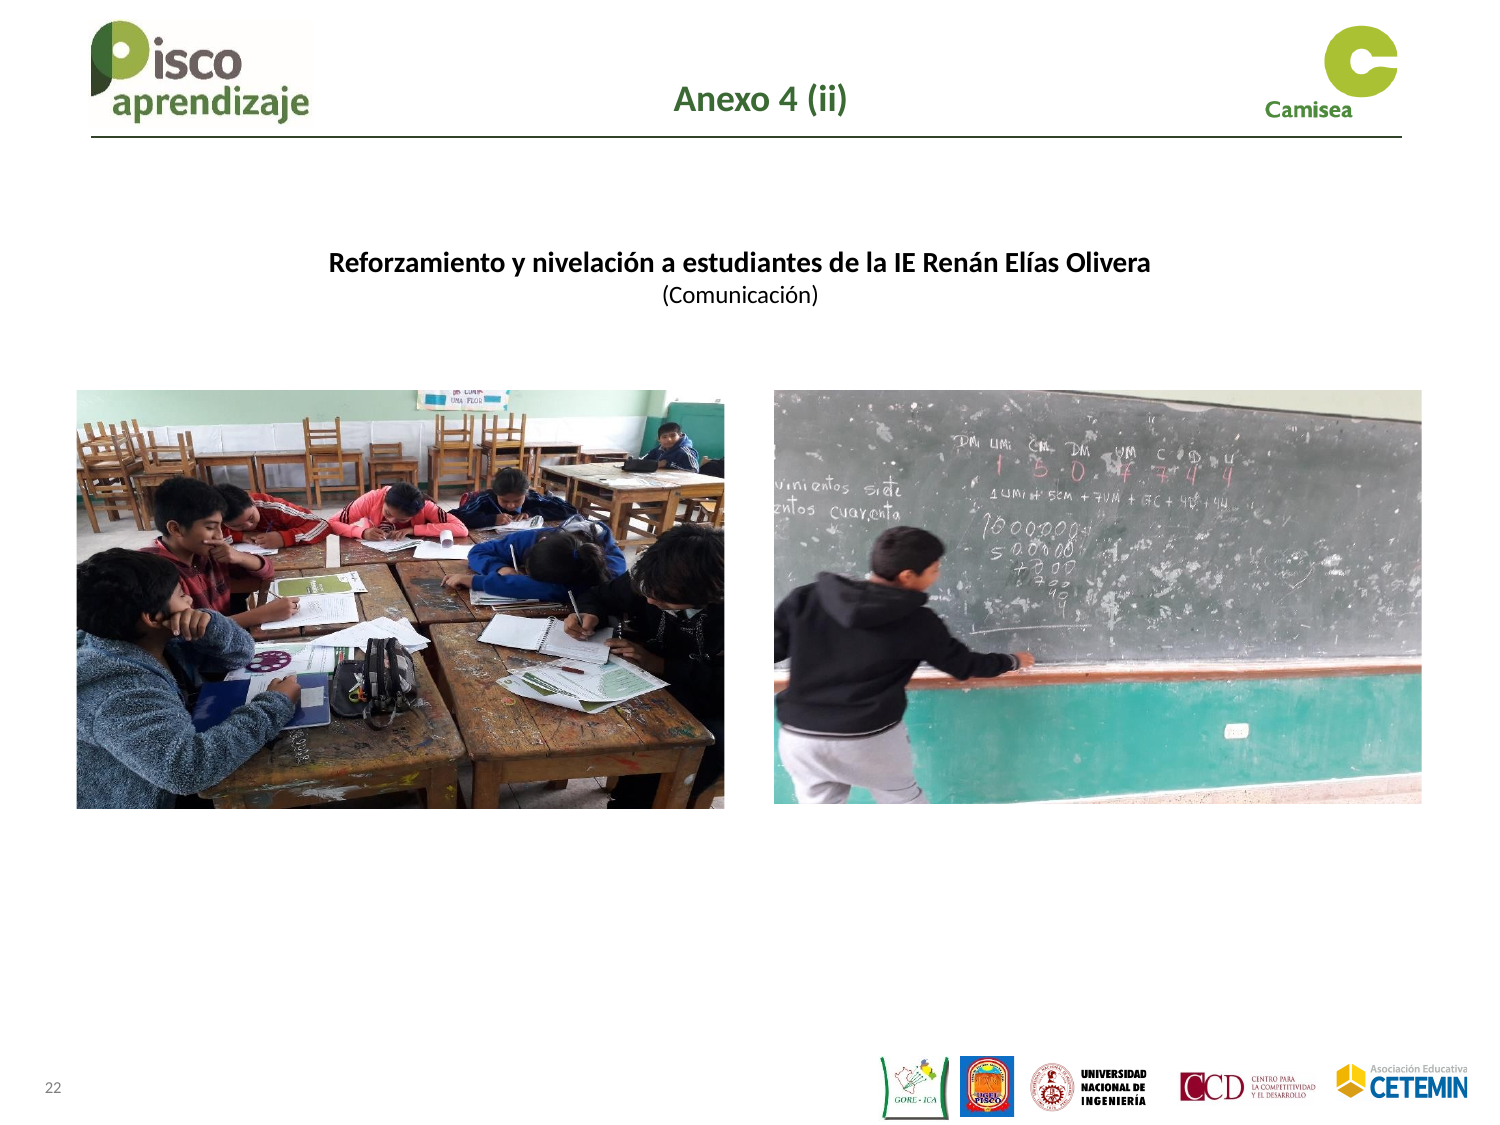

# Anexo 4 (ii)
Reforzamiento y nivelación a estudiantes de la IE Renán Elías Olivera
(Comunicación)

22